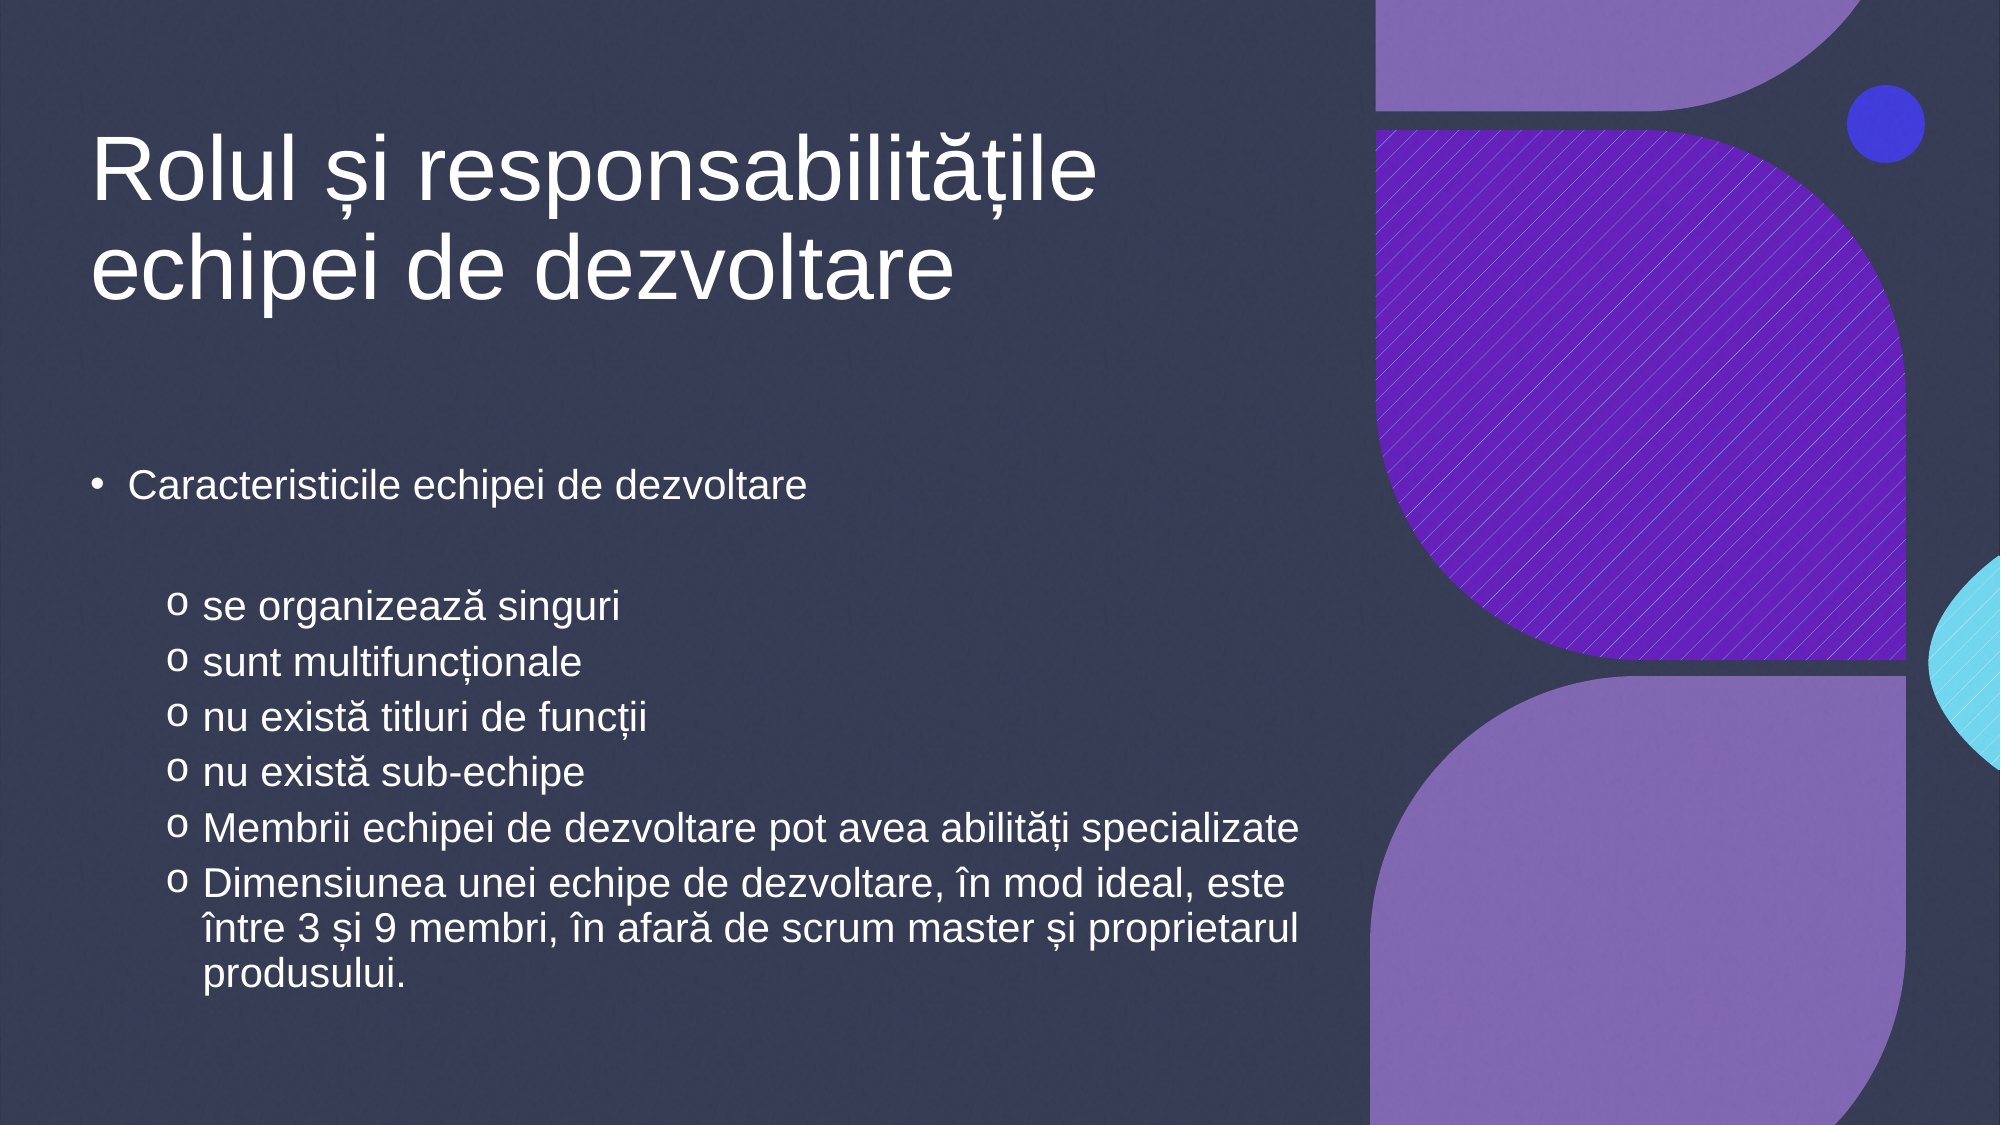

# Rolul și responsabilitățile echipei de dezvoltare
Caracteristicile echipei de dezvoltare

se organizează singuri
sunt multifuncționale
nu există titluri de funcții
nu există sub-echipe
Membrii echipei de dezvoltare pot avea abilități specializate
Dimensiunea unei echipe de dezvoltare, în mod ideal, este între 3 și 9 membri, în afară de scrum master și proprietarul produsului.